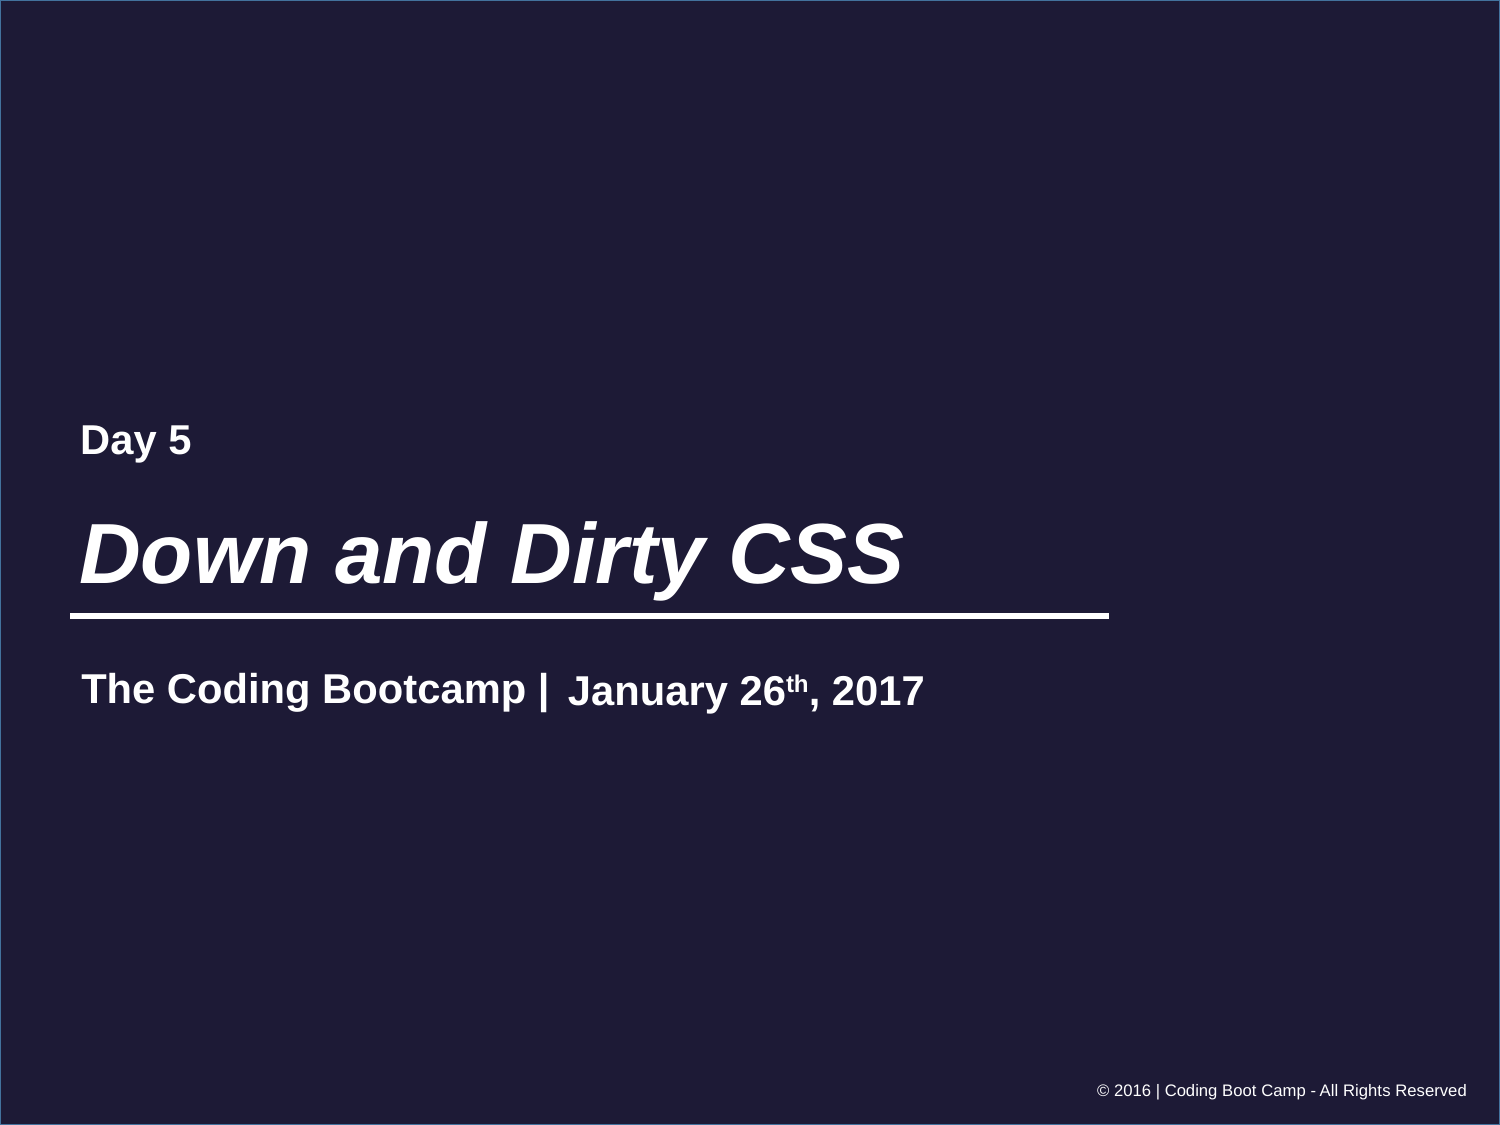

Day 5
# Down and Dirty CSS
January 26th, 2017